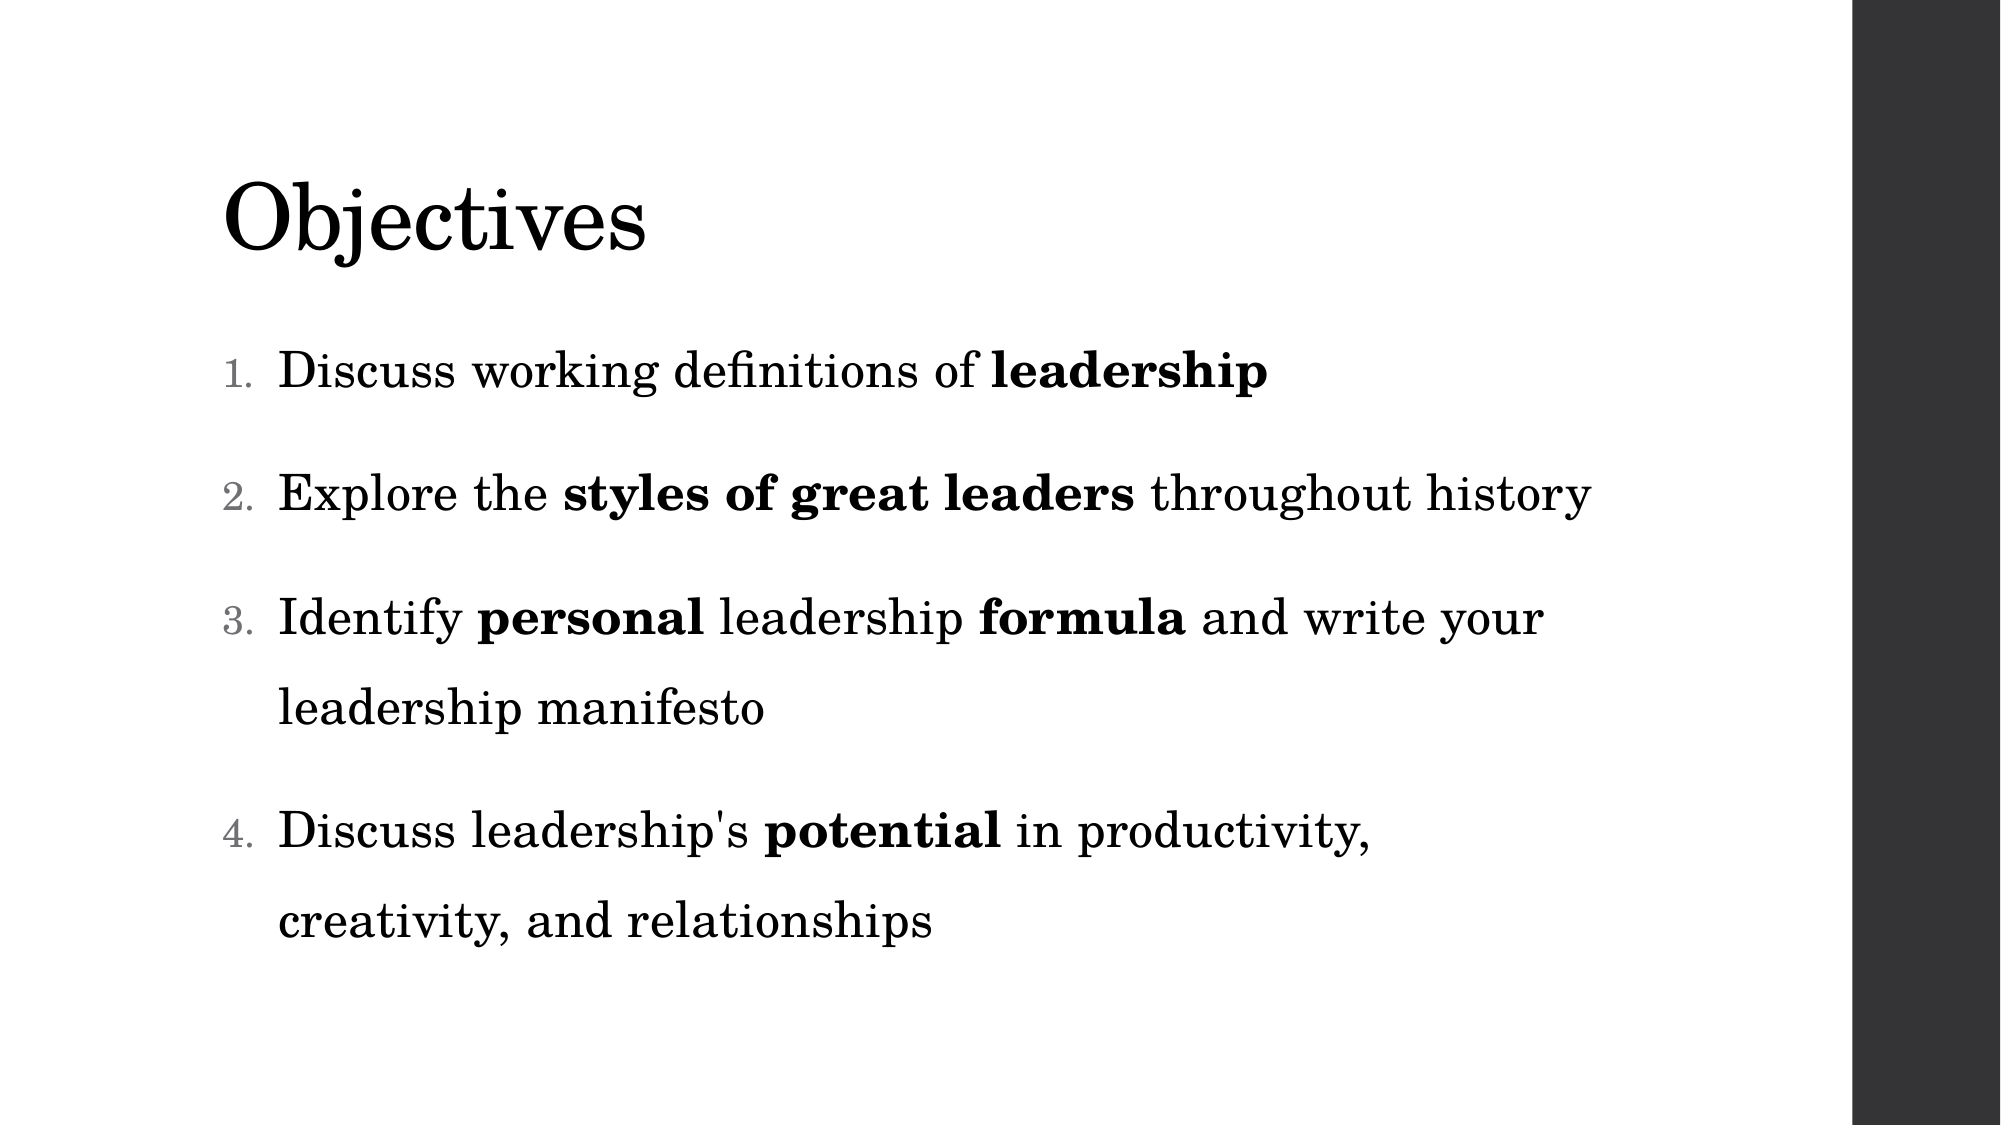

# Objectives
Discuss working definitions of leadership
Explore the styles of great leaders throughout history
Identify personal leadership formula and write your  leadership manifesto
Discuss leadership's potential in productivity, creativity, and relationships